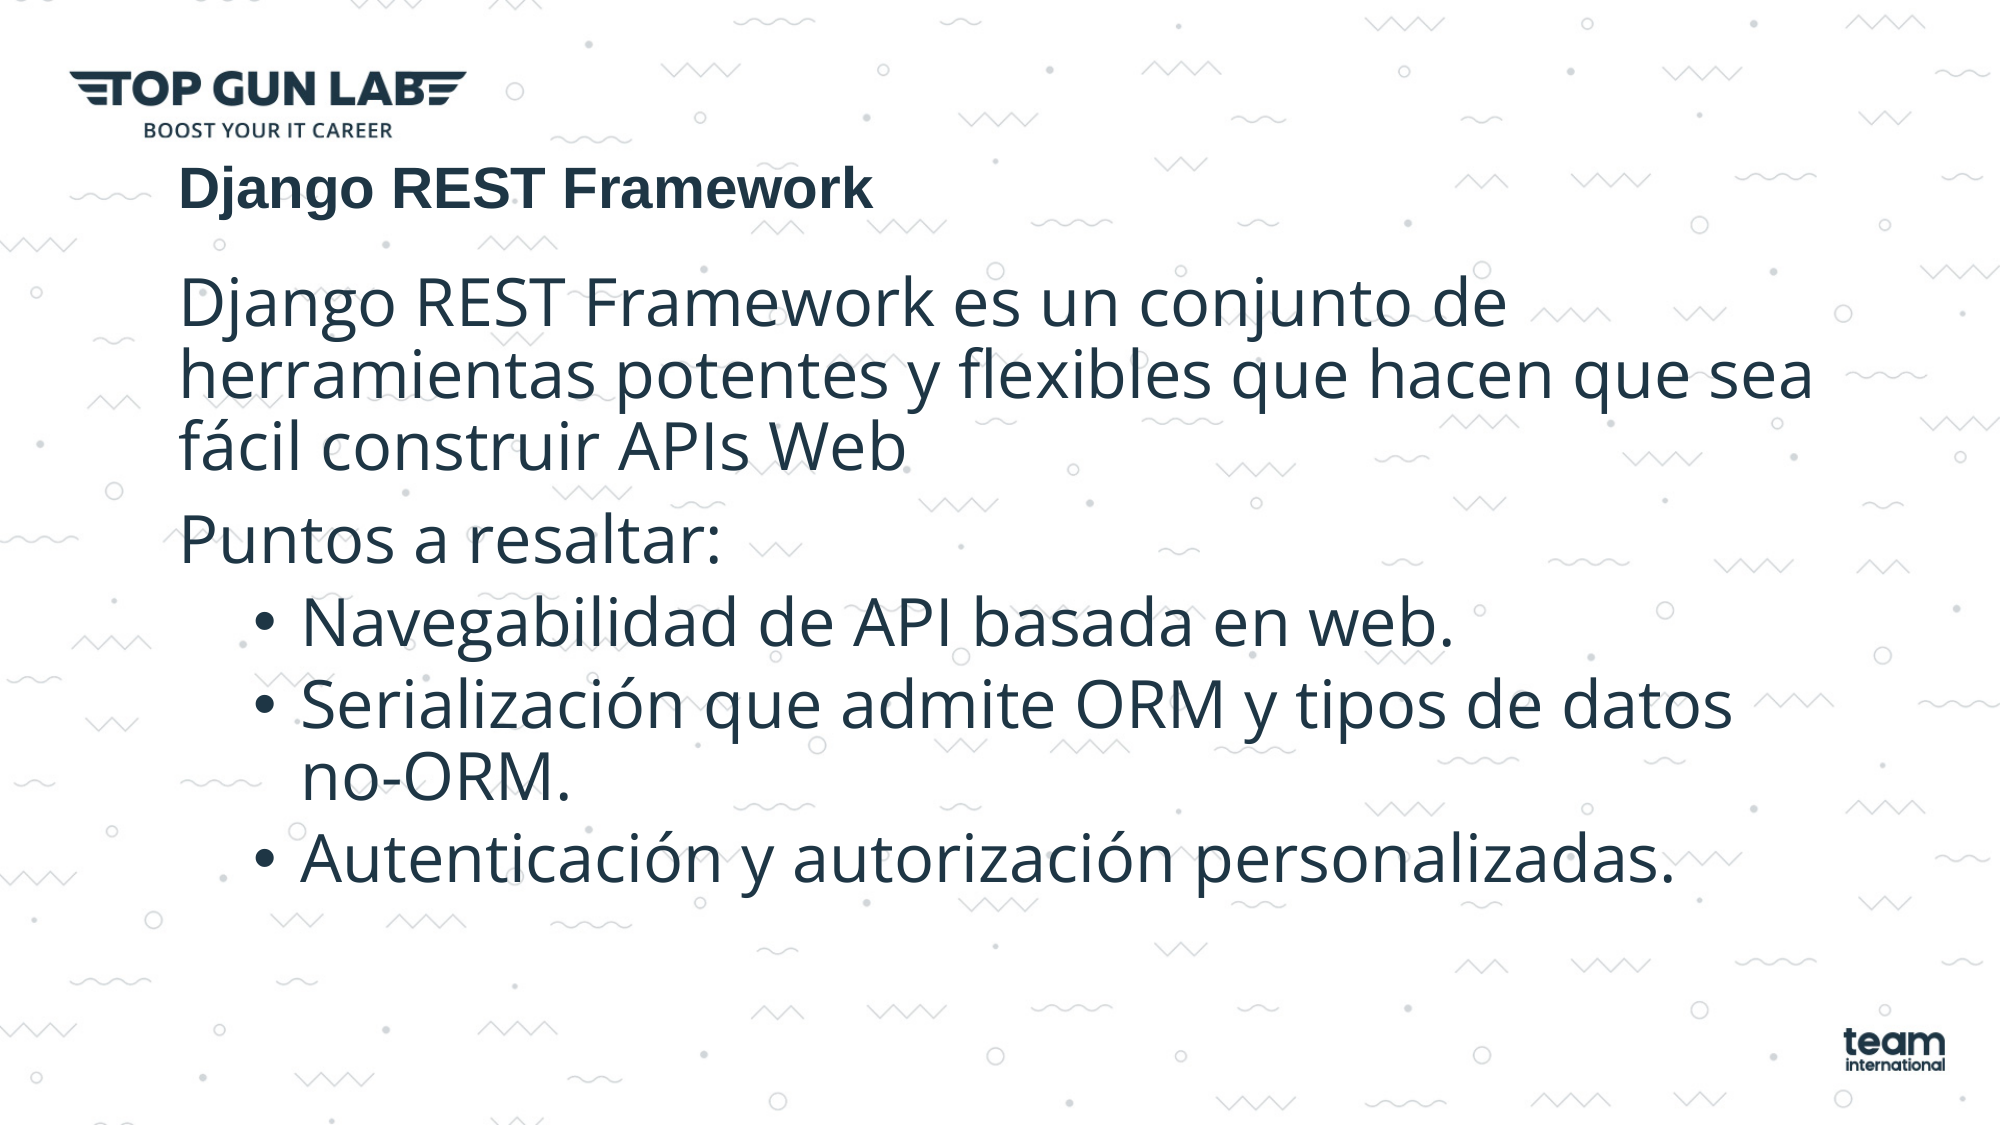

# Django REST Framework
Django REST Framework es un conjunto de herramientas potentes y flexibles que hacen que sea fácil construir APIs Web
Puntos a resaltar:
Navegabilidad de API basada en web.
Serialización que admite ORM y tipos de datos no-ORM.
Autenticación y autorización personalizadas.